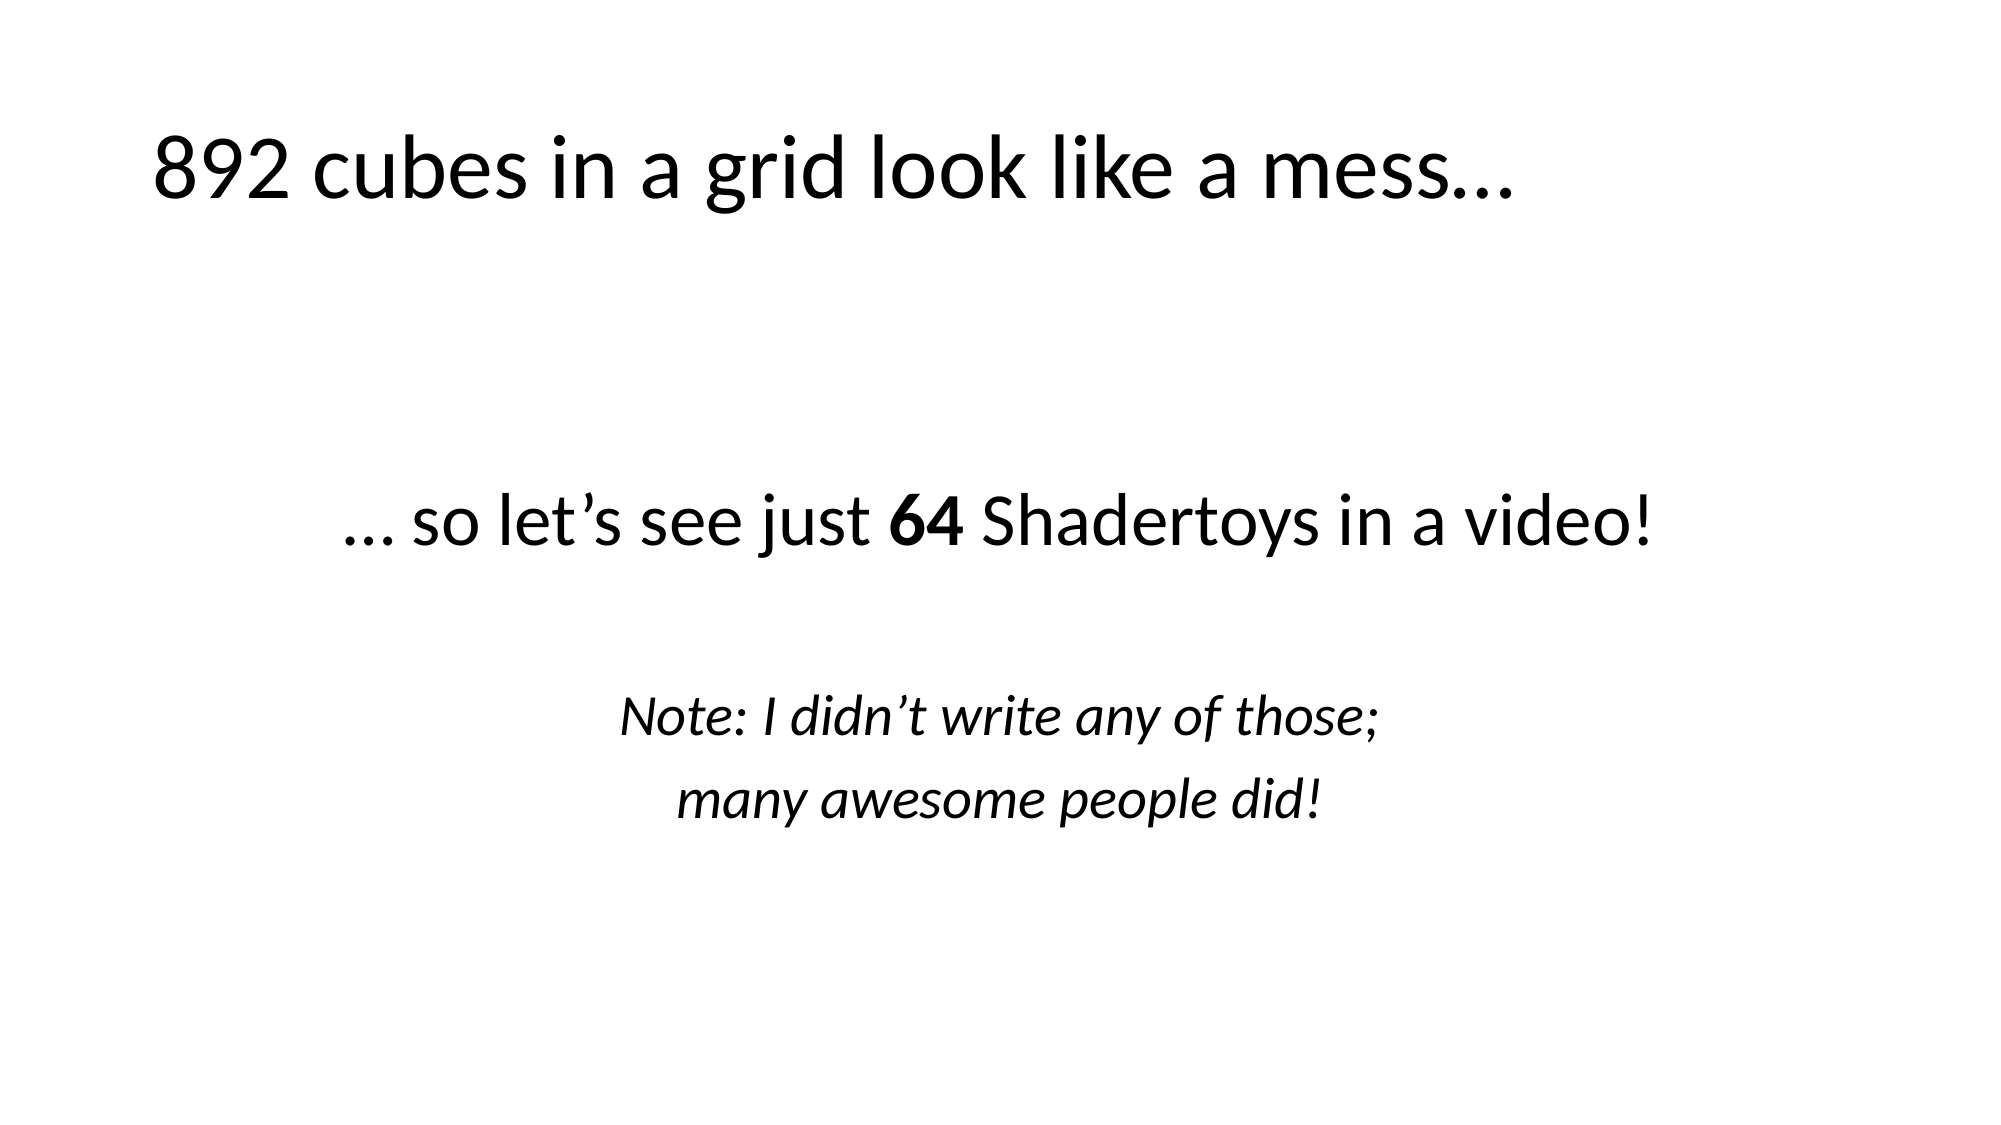

# 892 cubes in a grid look like a mess…
… so let’s see just 64 Shadertoys in a video!

Note: I didn’t write any of those;
many awesome people did!